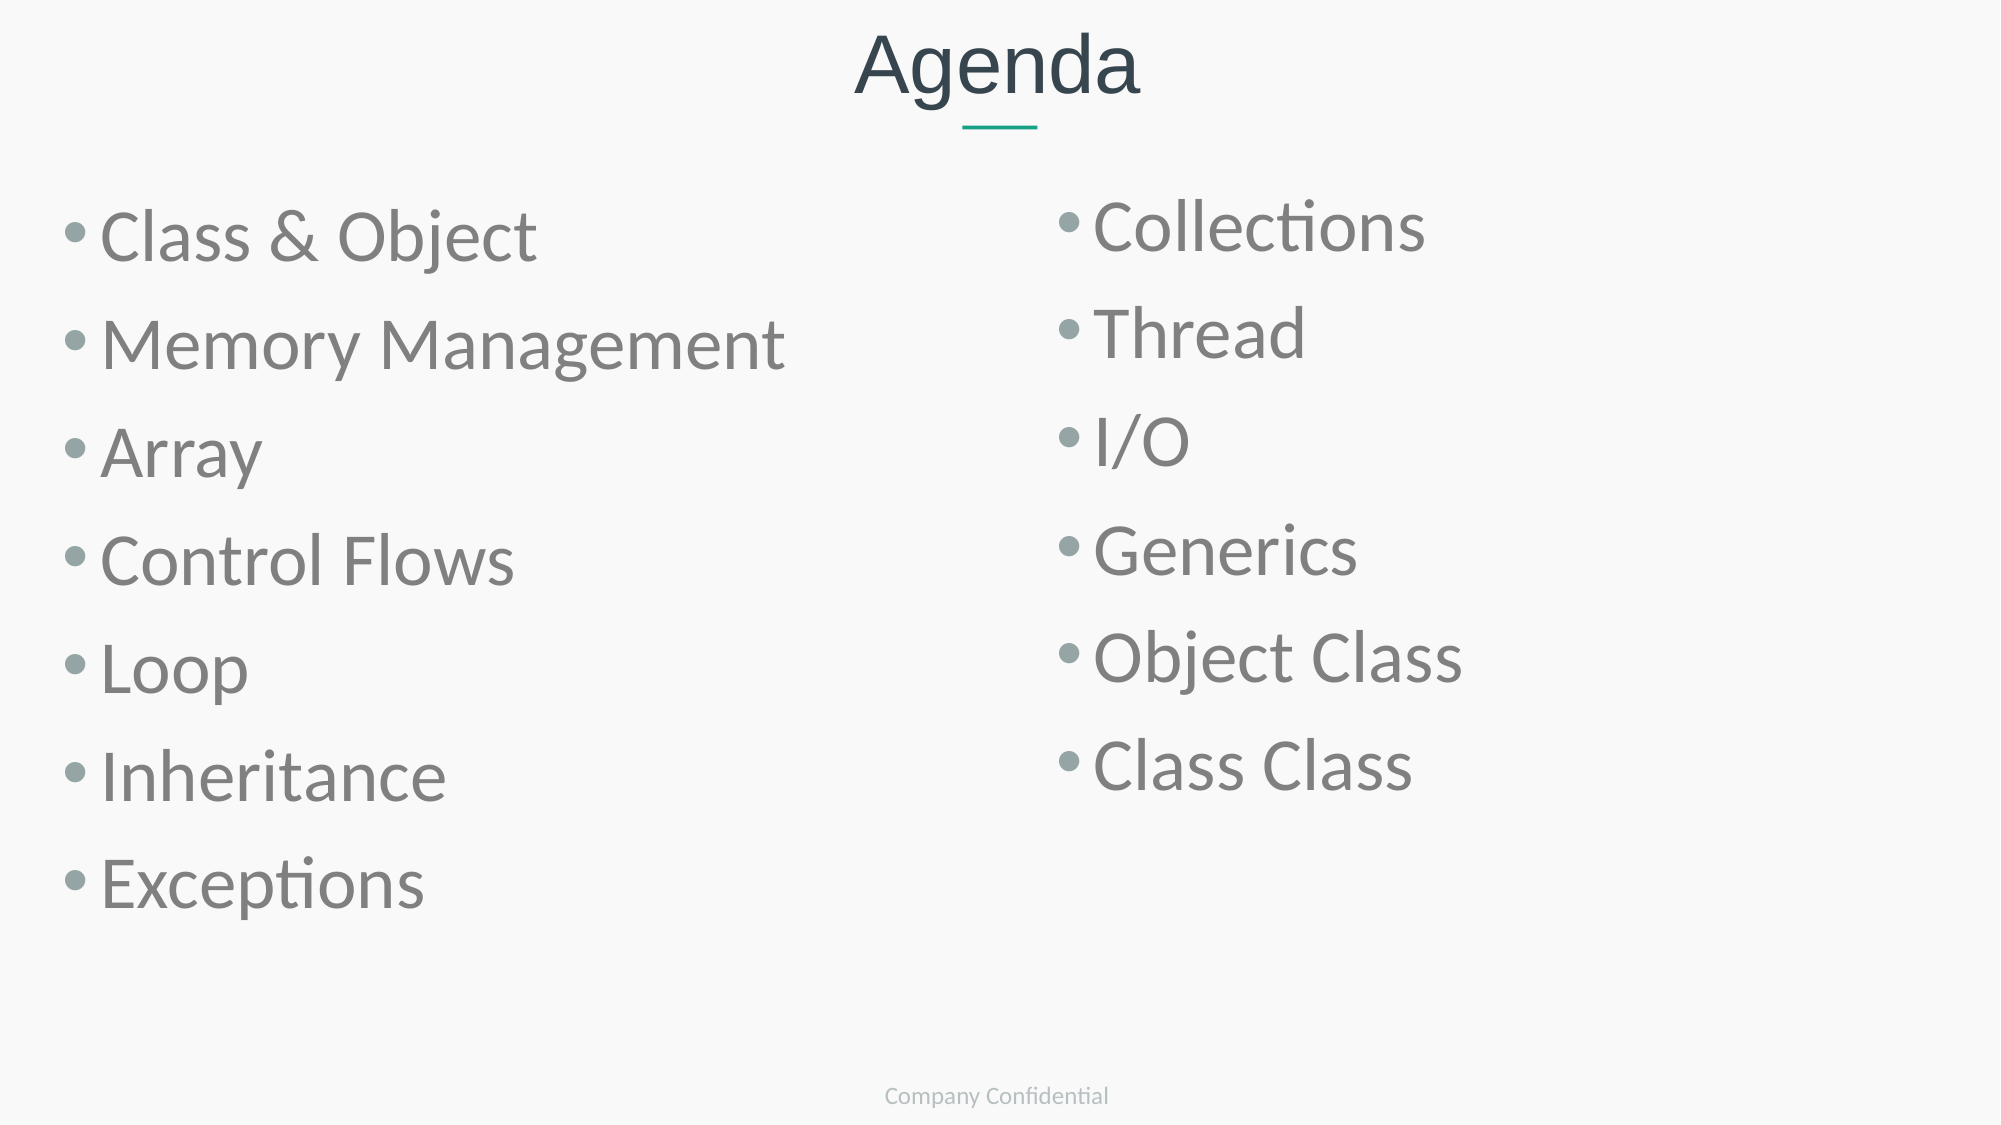

Agenda

Collections
Thread
I/O
Generics
Object Class
Class Class
Class & Object
Memory Management
Array
Control Flows
Loop
Inheritance
Exceptions

Company Confidential